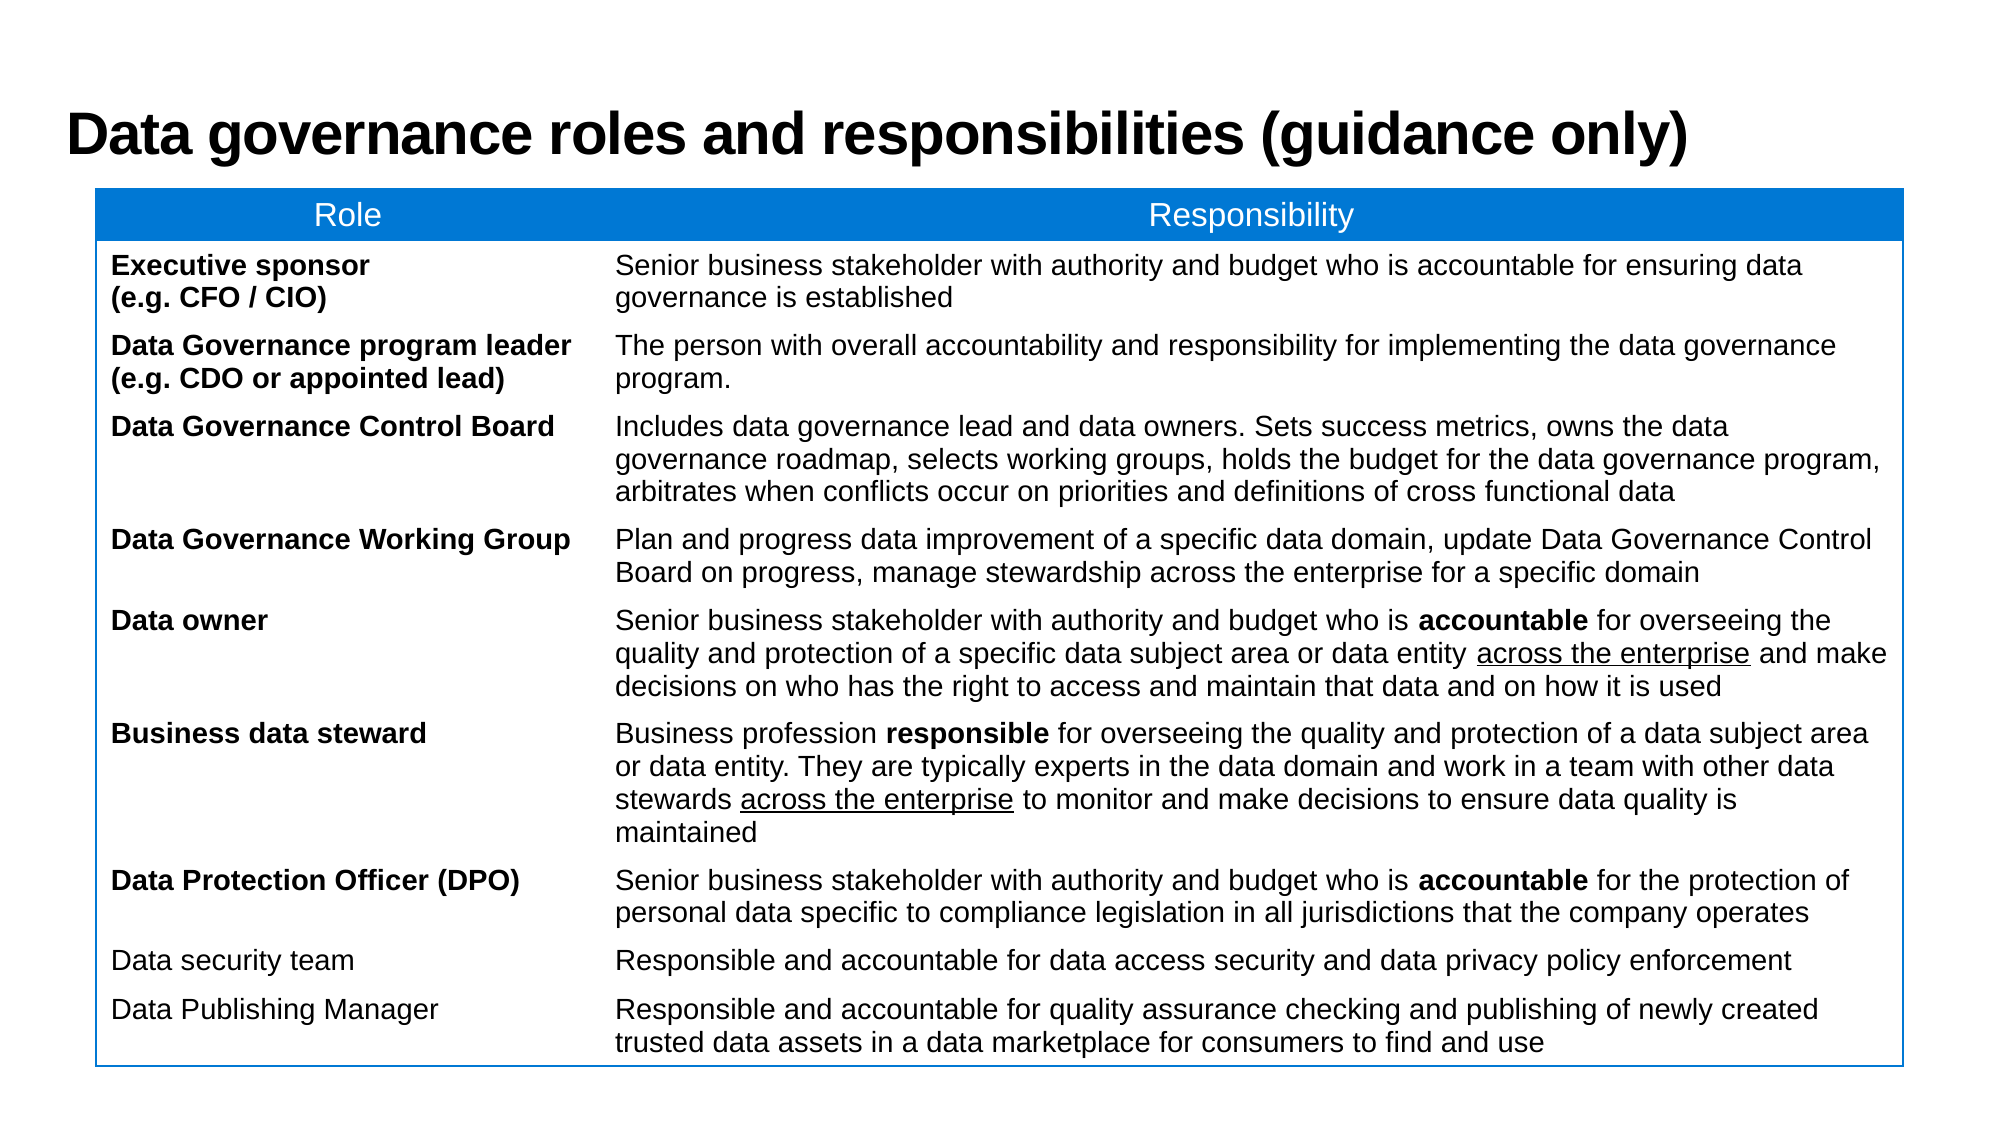

# Data governance roles and responsibilities (guidance only)
| Role | Responsibility |
| --- | --- |
| Executive sponsor (e.g. CFO / CIO) | Senior business stakeholder with authority and budget who is accountable for ensuring data governance is established |
| Data Governance program leader (e.g. CDO or appointed lead) | The person with overall accountability and responsibility for implementing the data governance program. |
| Data Governance Control Board | Includes data governance lead and data owners. Sets success metrics, owns the data governance roadmap, selects working groups, holds the budget for the data governance program, arbitrates when conflicts occur on priorities and definitions of cross functional data |
| Data Governance Working Group | Plan and progress data improvement of a specific data domain, update Data Governance Control Board on progress, manage stewardship across the enterprise for a specific domain |
| Data owner | Senior business stakeholder with authority and budget who is accountable for overseeing the quality and protection of a specific data subject area or data entity across the enterprise and make decisions on who has the right to access and maintain that data and on how it is used |
| Business data steward | Business profession responsible for overseeing the quality and protection of a data subject area or data entity. They are typically experts in the data domain and work in a team with other data stewards across the enterprise to monitor and make decisions to ensure data quality is maintained |
| Data Protection Officer (DPO) | Senior business stakeholder with authority and budget who is accountable for the protection of personal data specific to compliance legislation in all jurisdictions that the company operates |
| Data security team | Responsible and accountable for data access security and data privacy policy enforcement |
| Data Publishing Manager | Responsible and accountable for quality assurance checking and publishing of newly created trusted data assets in a data marketplace for consumers to find and use |